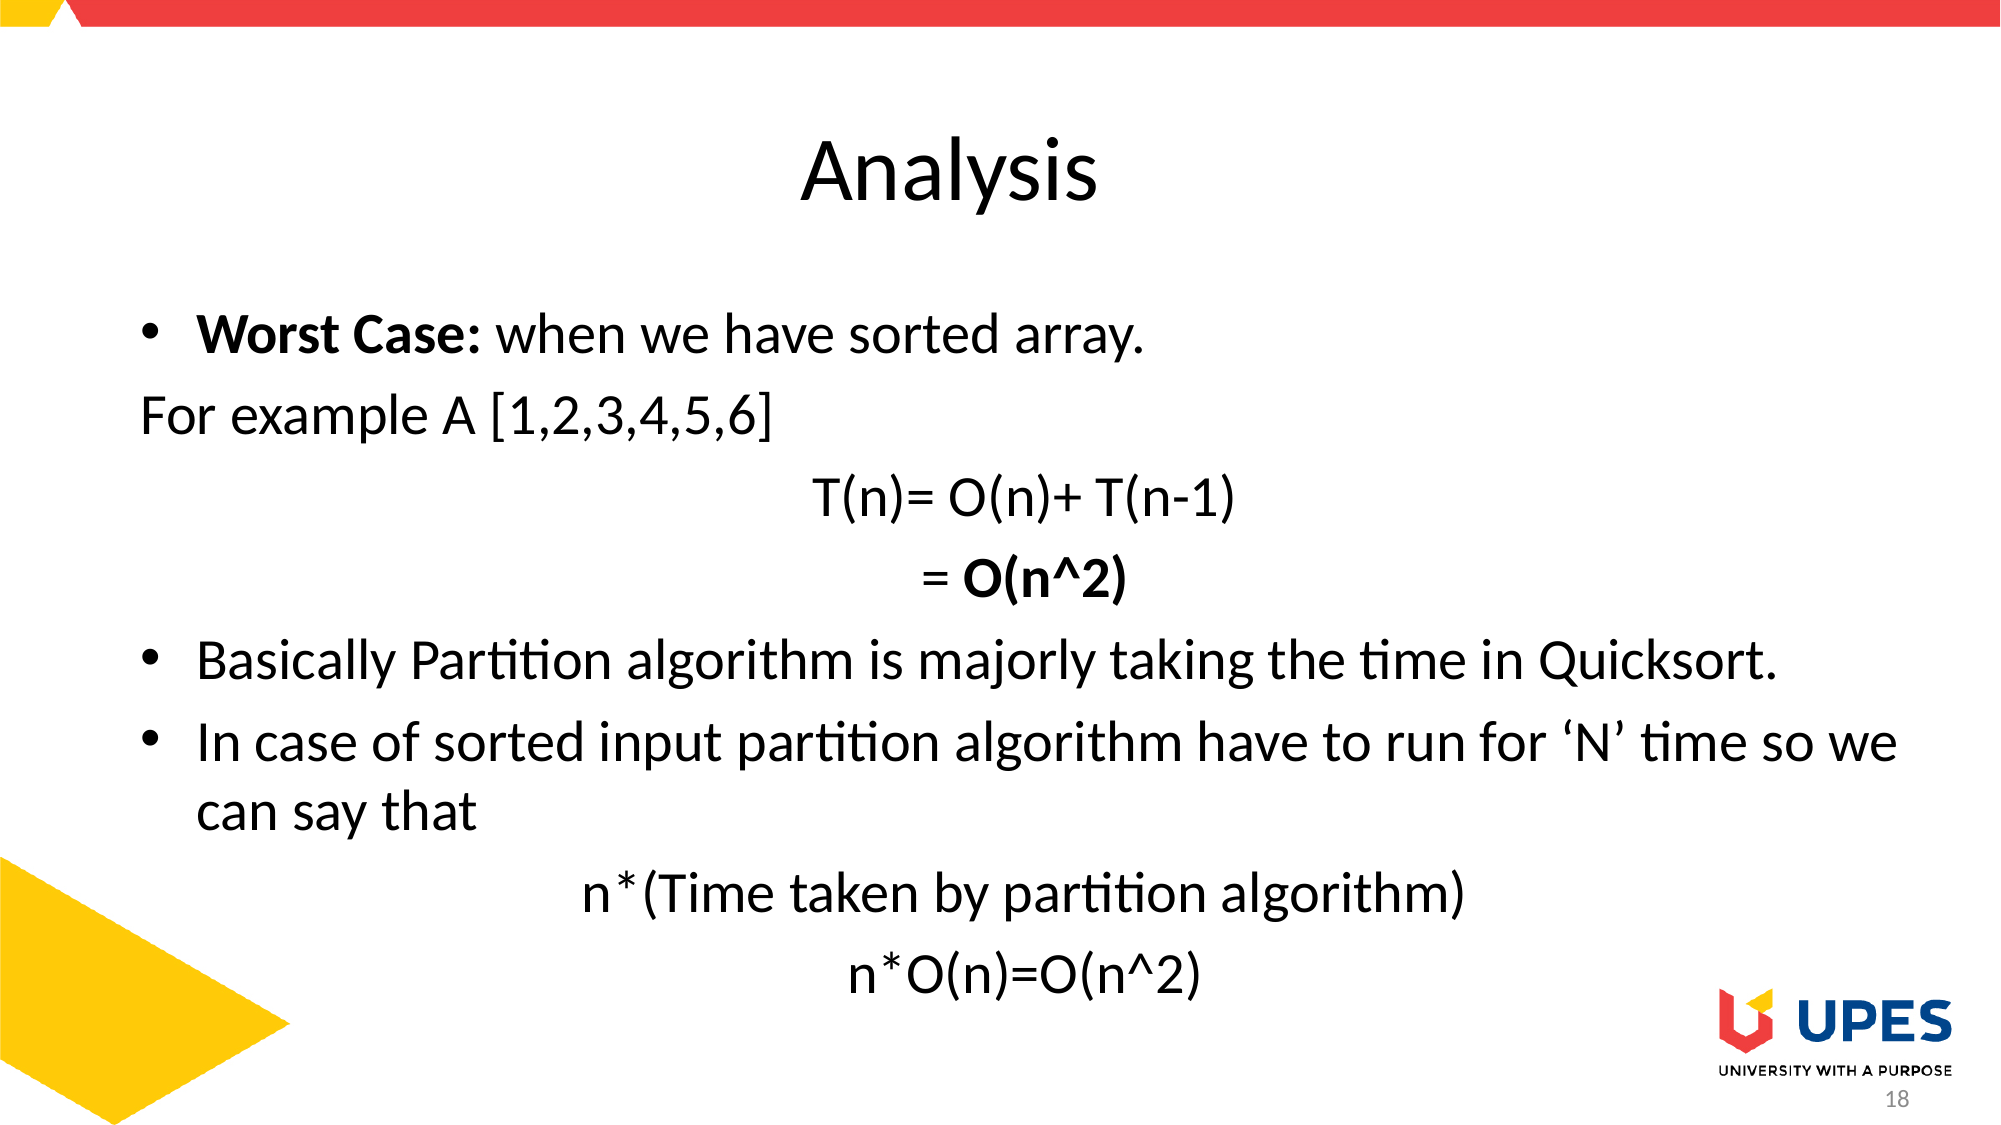

# Analysis
Worst Case: when we have sorted array.
For example A [1,2,3,4,5,6]
T(n)= O(n)+ T(n-1)
 = O(n^2)
Basically Partition algorithm is majorly taking the time in Quicksort.
In case of sorted input partition algorithm have to run for ‘N’ time so we can say that
n*(Time taken by partition algorithm)
n*O(n)=O(n^2)